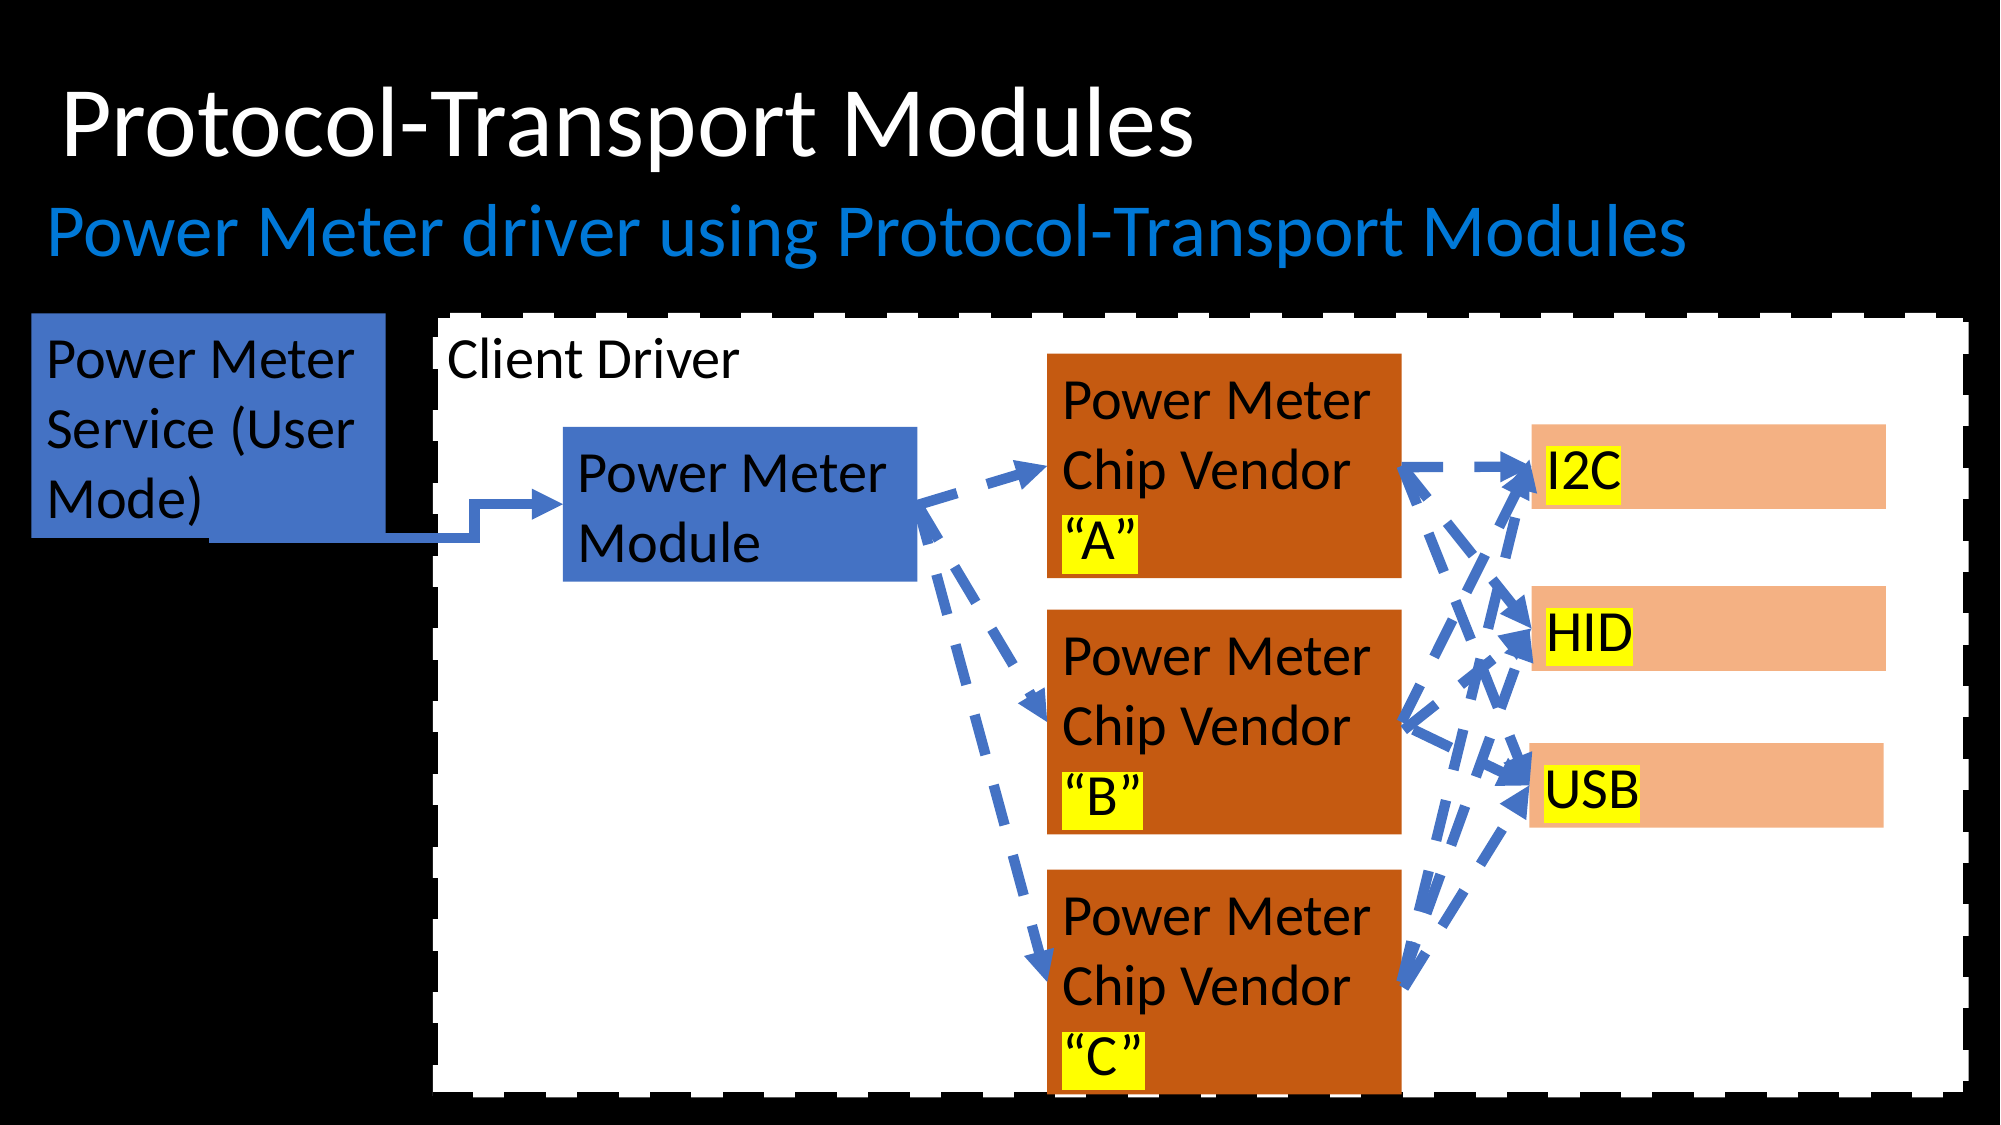

# Protocol-Transport Modules
Power Meter driver using Protocol-Transport Modules

Client Driver

Power Meter Service (User Mode)
Power Meter Chip Vendor “A”
I2C
Power Meter Module
HID
Power Meter Chip Vendor “B”
USB
Power Meter Chip Vendor “C”